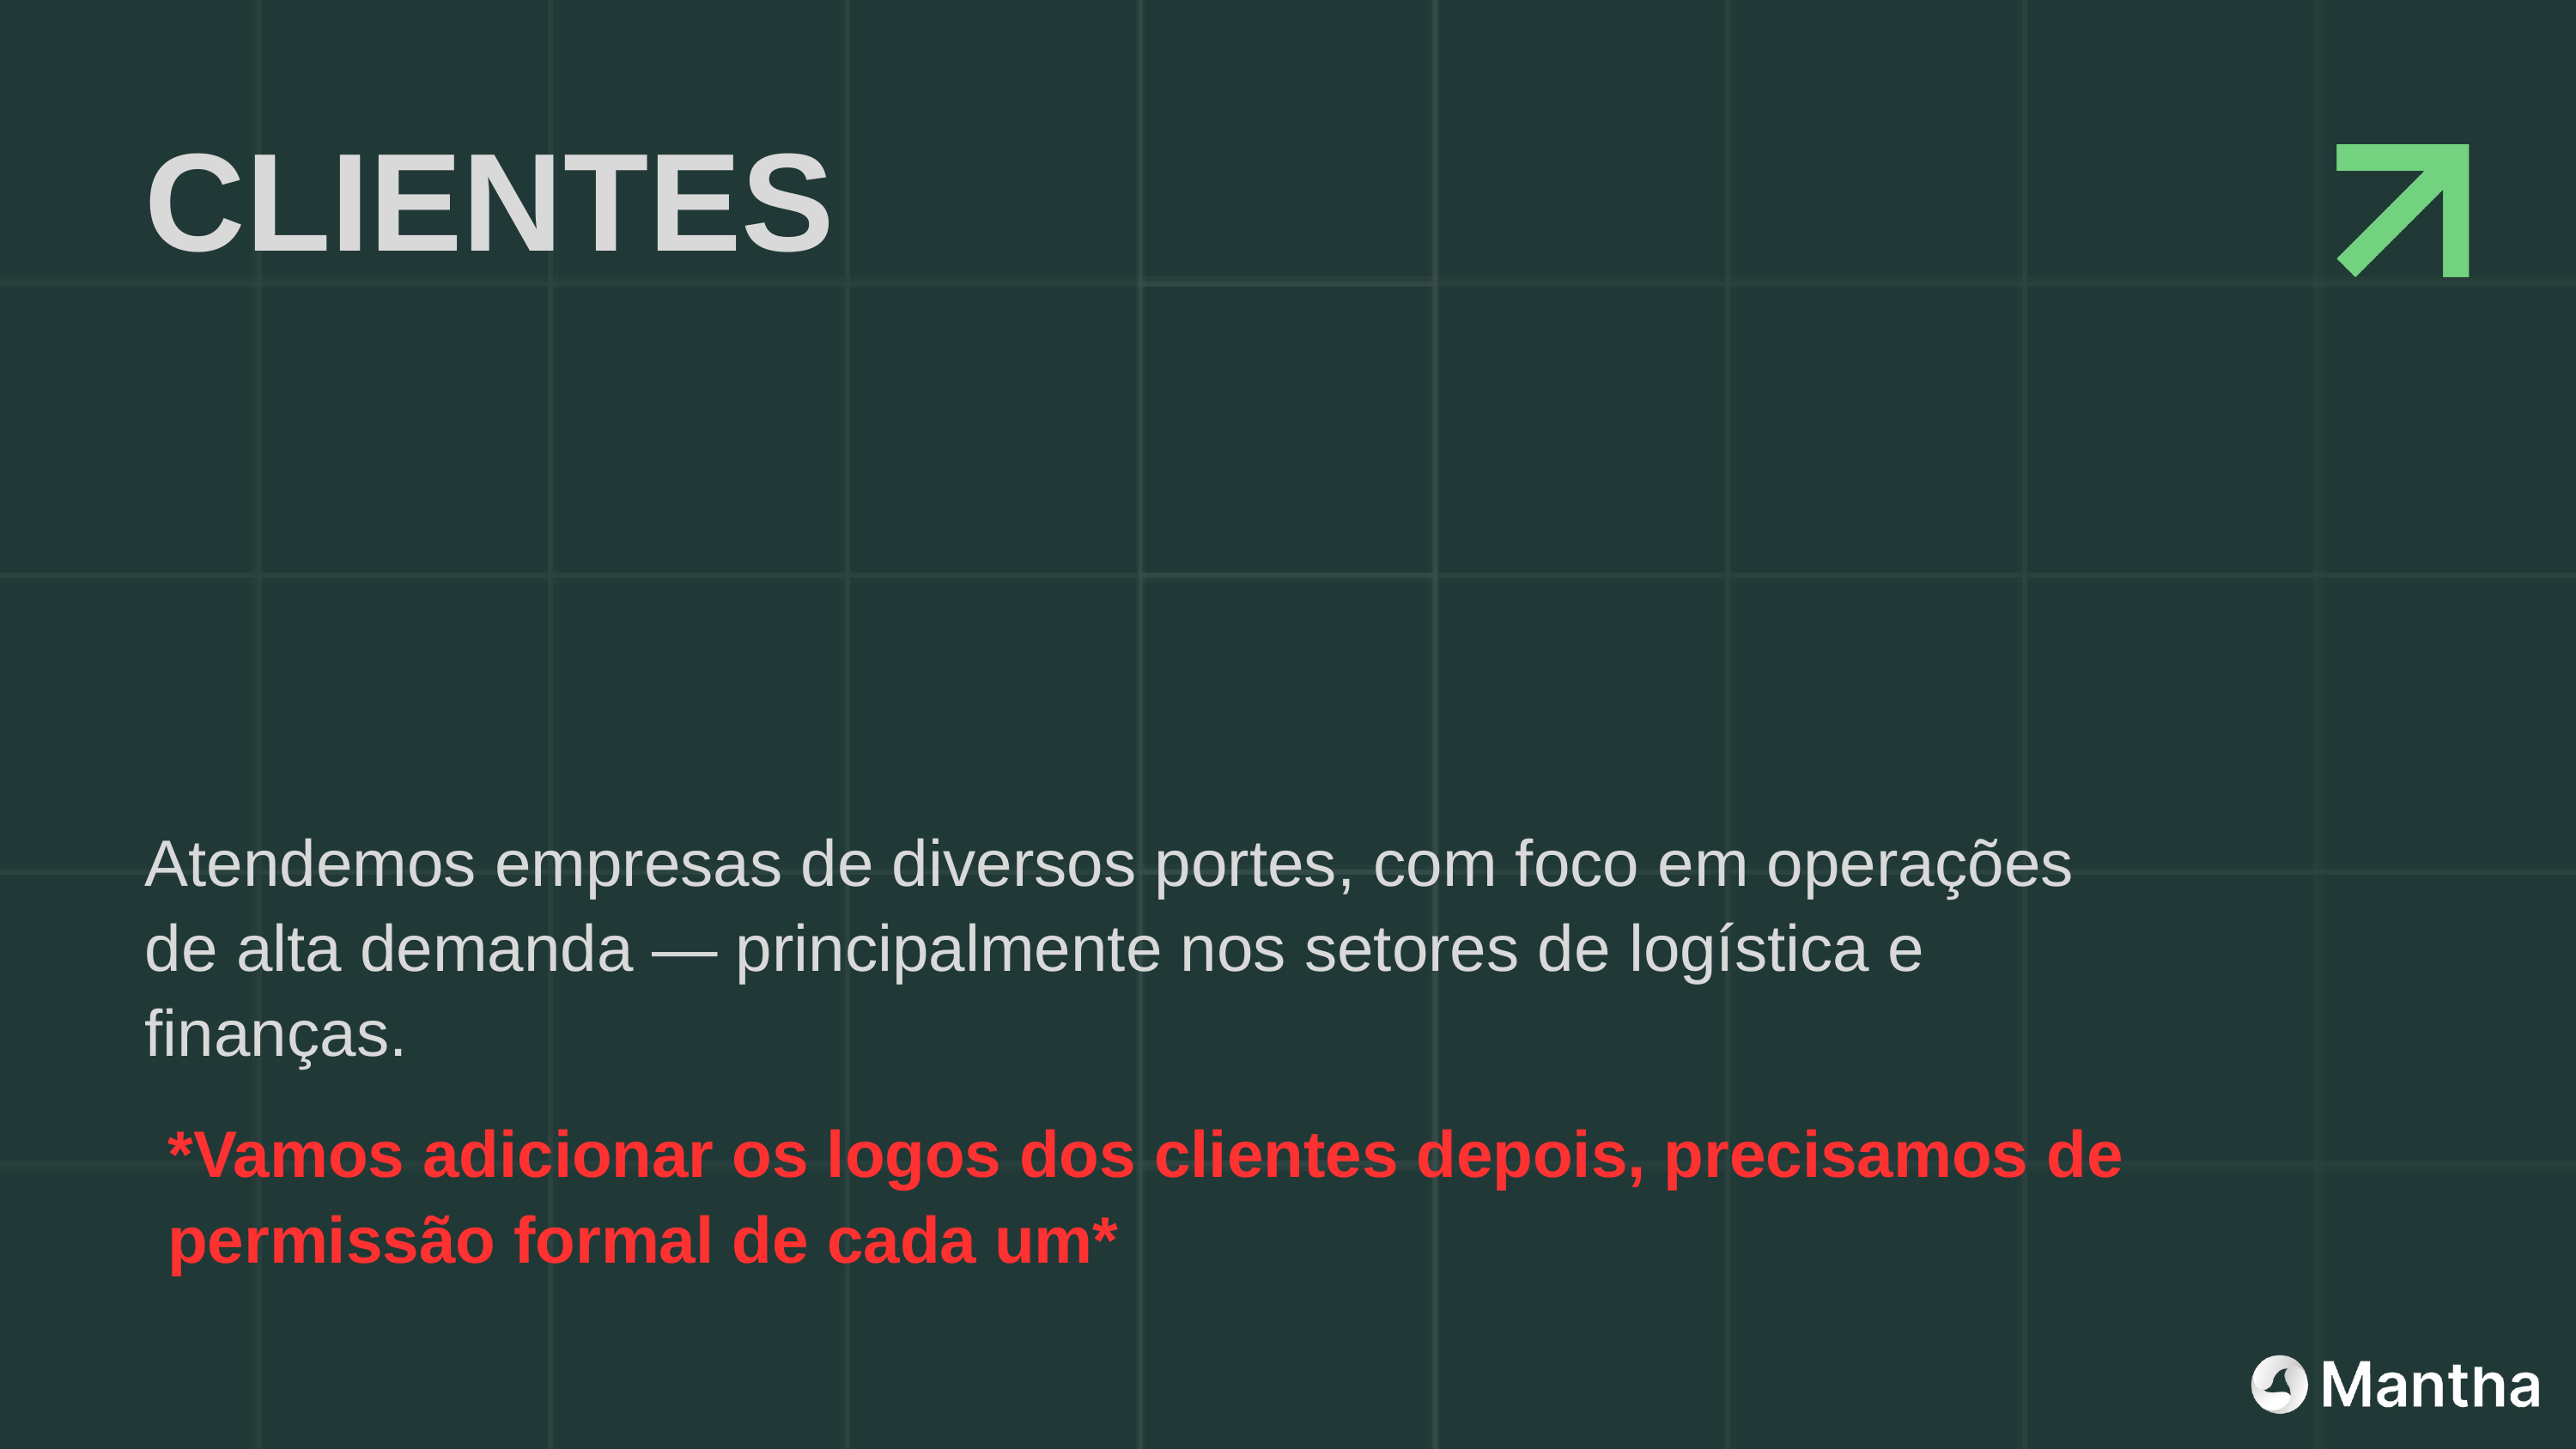

CLIENTES

Atendemos empresas de diversos portes, com foco em operações de alta demanda — principalmente nos setores de logística e finanças.
*Vamos adicionar os logos dos clientes depois, precisamos de permissão formal de cada um*